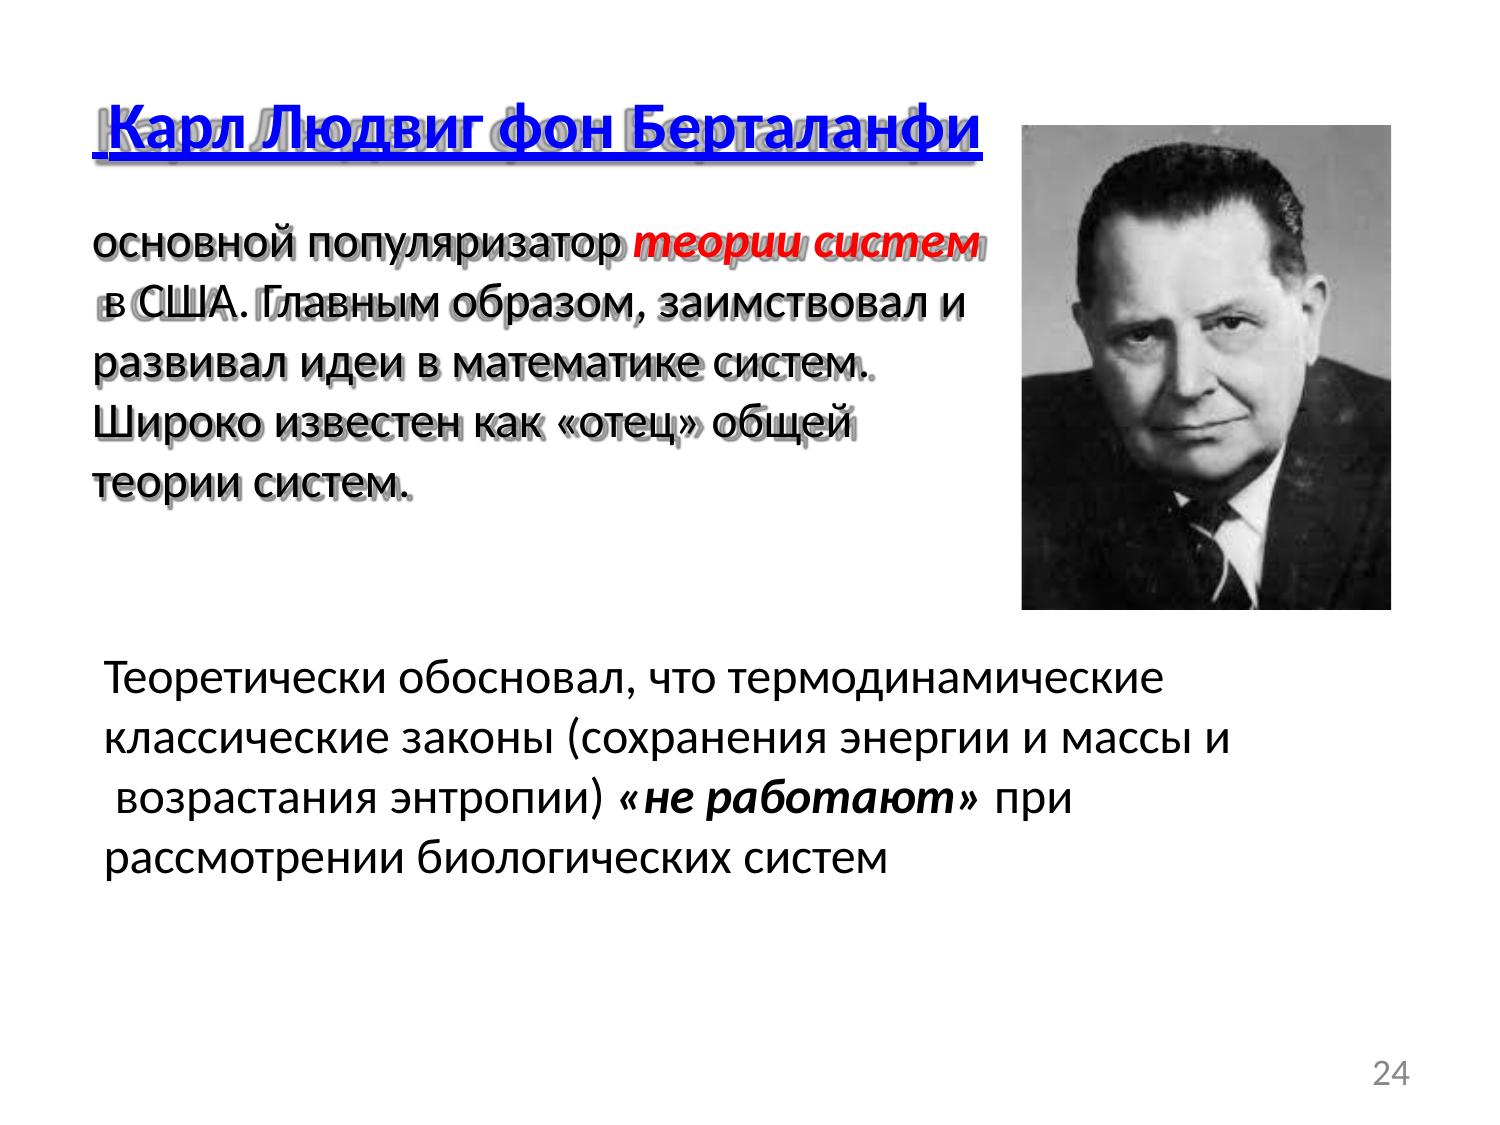

# Карл Людвиг фон Берталанфи

основной популяризатор теории систем  в США. Главным образом, заимствовал и  развивал идеи в математике систем.
Широко известен как «отец» общей
теории систем.

Теоретически обосновал, что термодинамические  классические законы (сохранения энергии и массы и  возрастания энтропии) «не работают» при  рассмотрении биологических систем

24